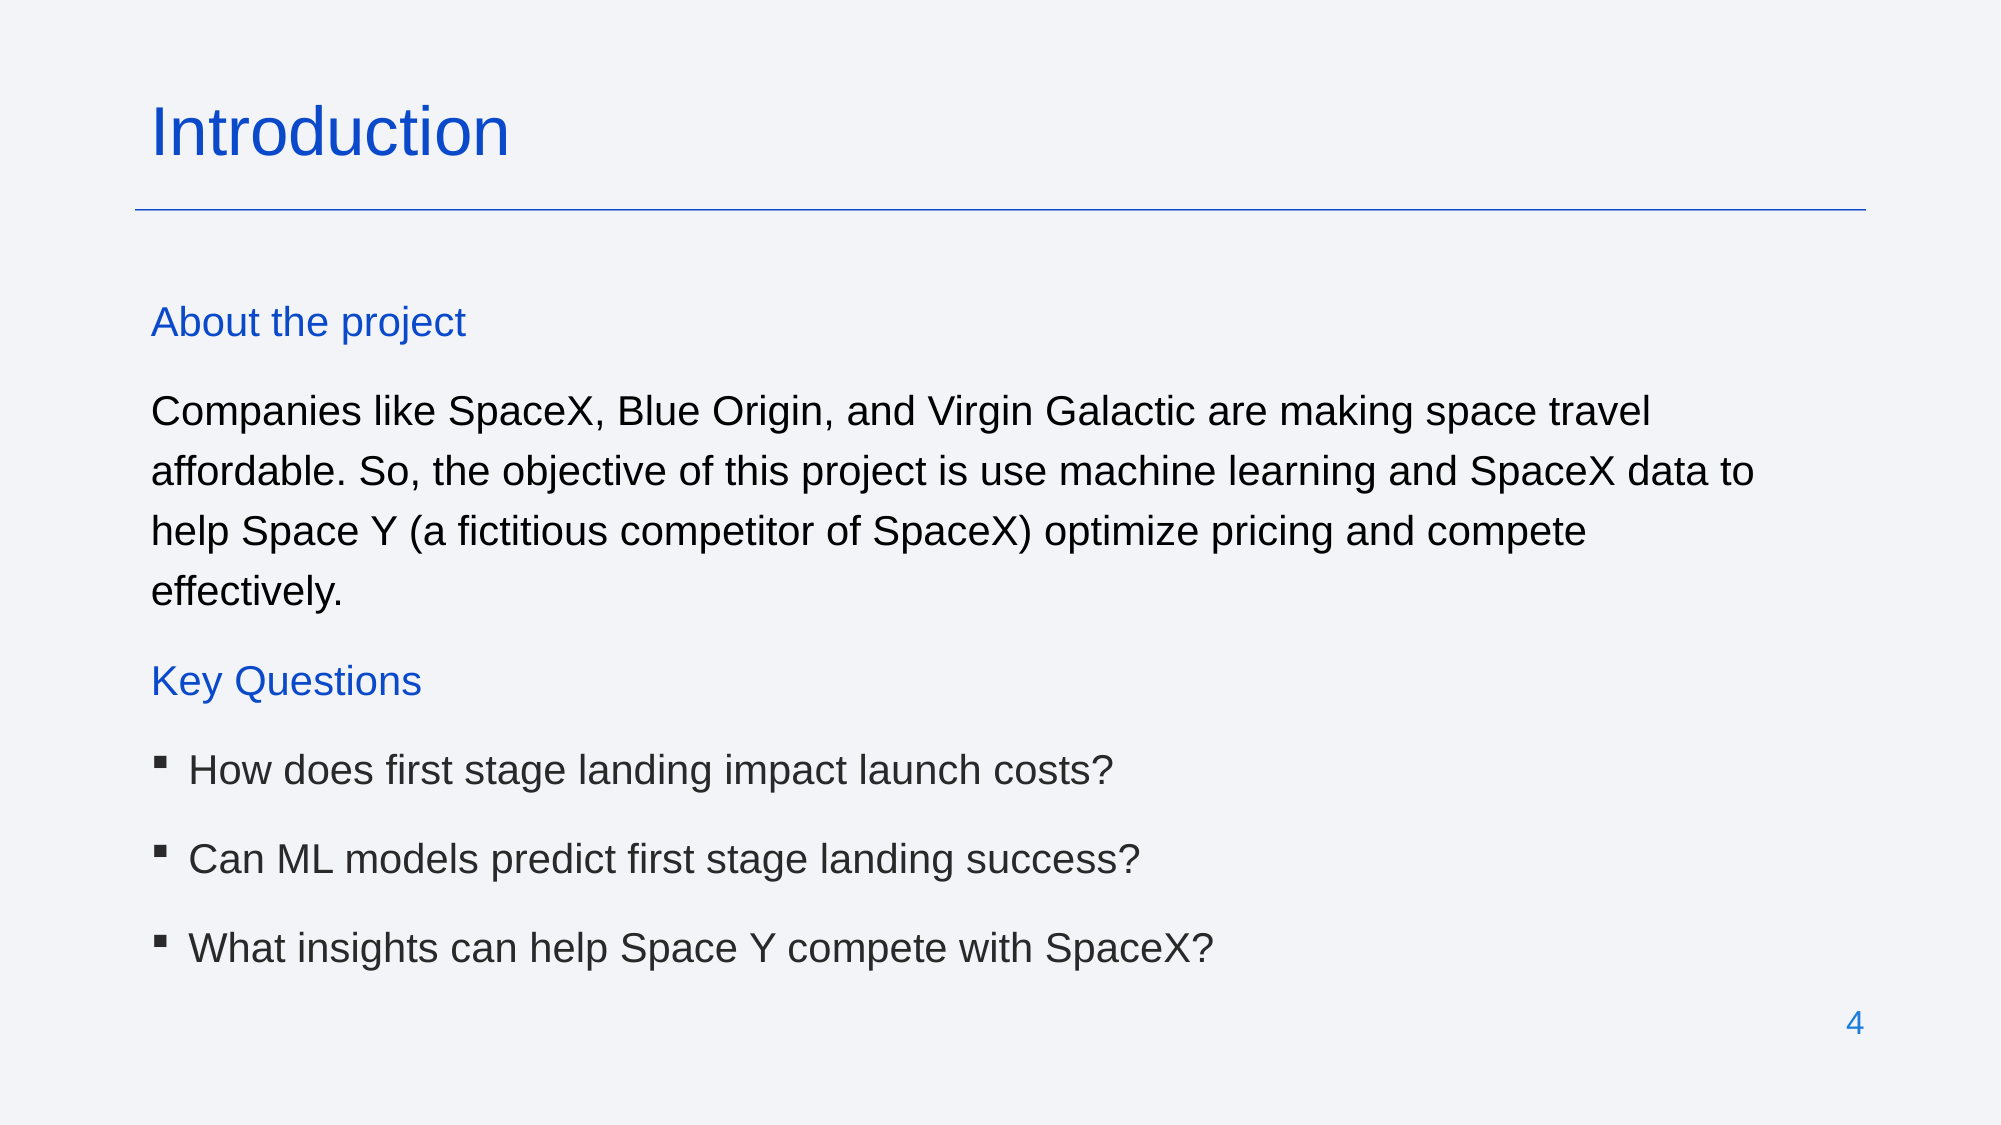

Introduction
About the project
Companies like SpaceX, Blue Origin, and Virgin Galactic are making space travel affordable. So, the objective of this project is use machine learning and SpaceX data to help Space Y (a fictitious competitor of SpaceX) optimize pricing and compete effectively.
Key Questions
How does first stage landing impact launch costs?
Can ML models predict first stage landing success?
What insights can help Space Y compete with SpaceX?

4